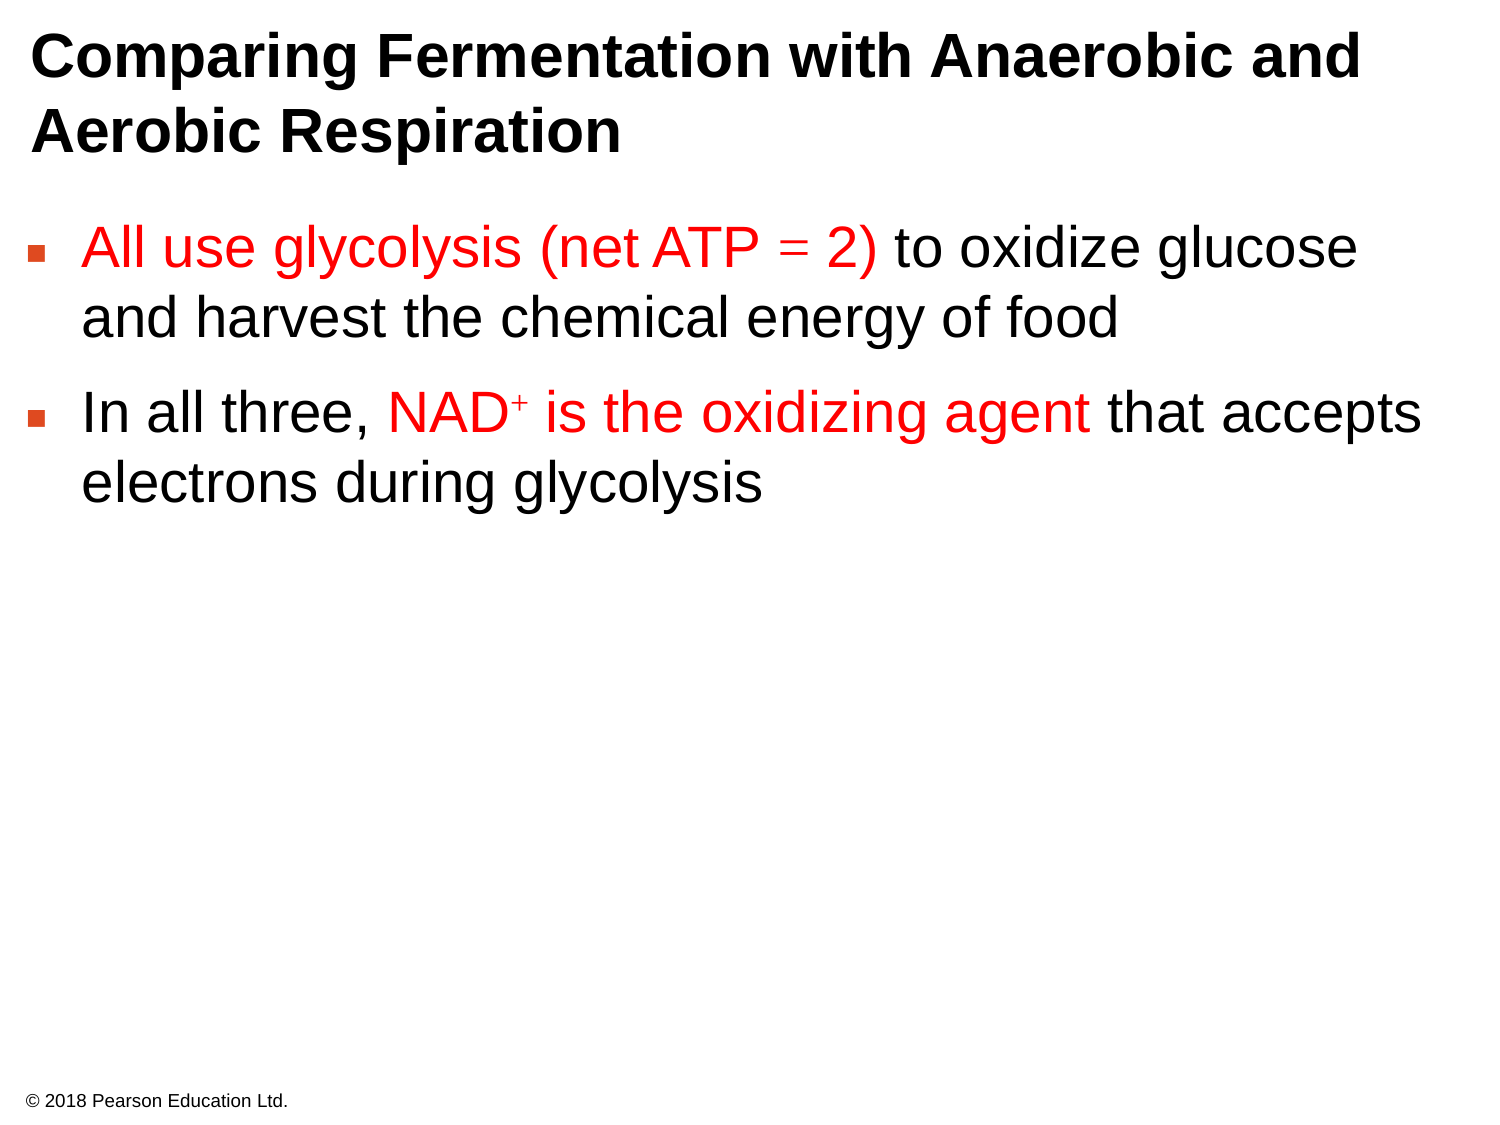

# Comparing Fermentation with Anaerobic and Aerobic Respiration
All use glycolysis (net ATP = 2) to oxidize glucose and harvest the chemical energy of food
In all three, NAD+ is the oxidizing agent that accepts electrons during glycolysis

© 2018 Pearson Education Ltd.